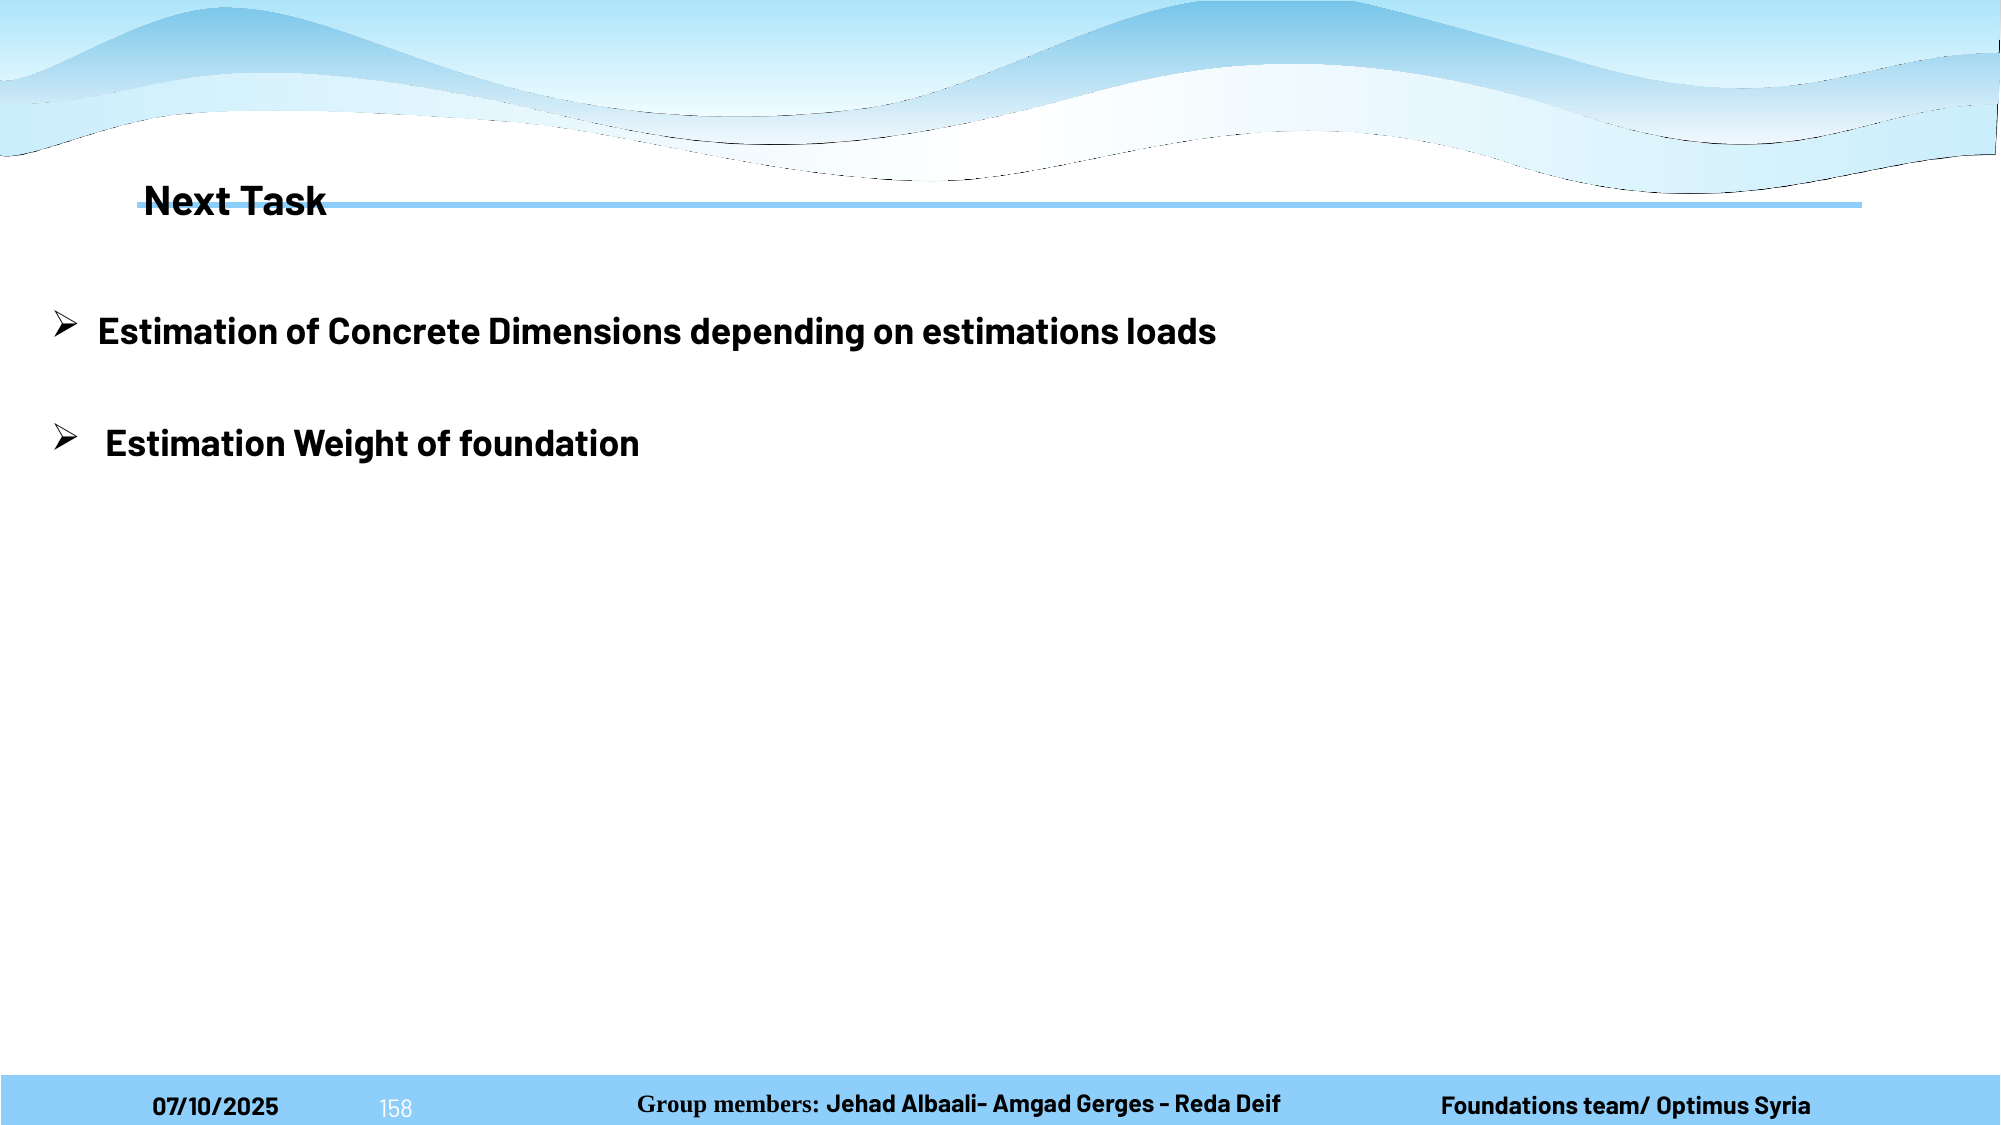

Next Task
Estimation of Concrete Dimensions depending on estimations loads
 Estimation Weight of foundation

Foundations team/ Optimus Syria
07/10/2025
158
Group members: Jehad Albaali- Amgad Gerges - Reda Deif